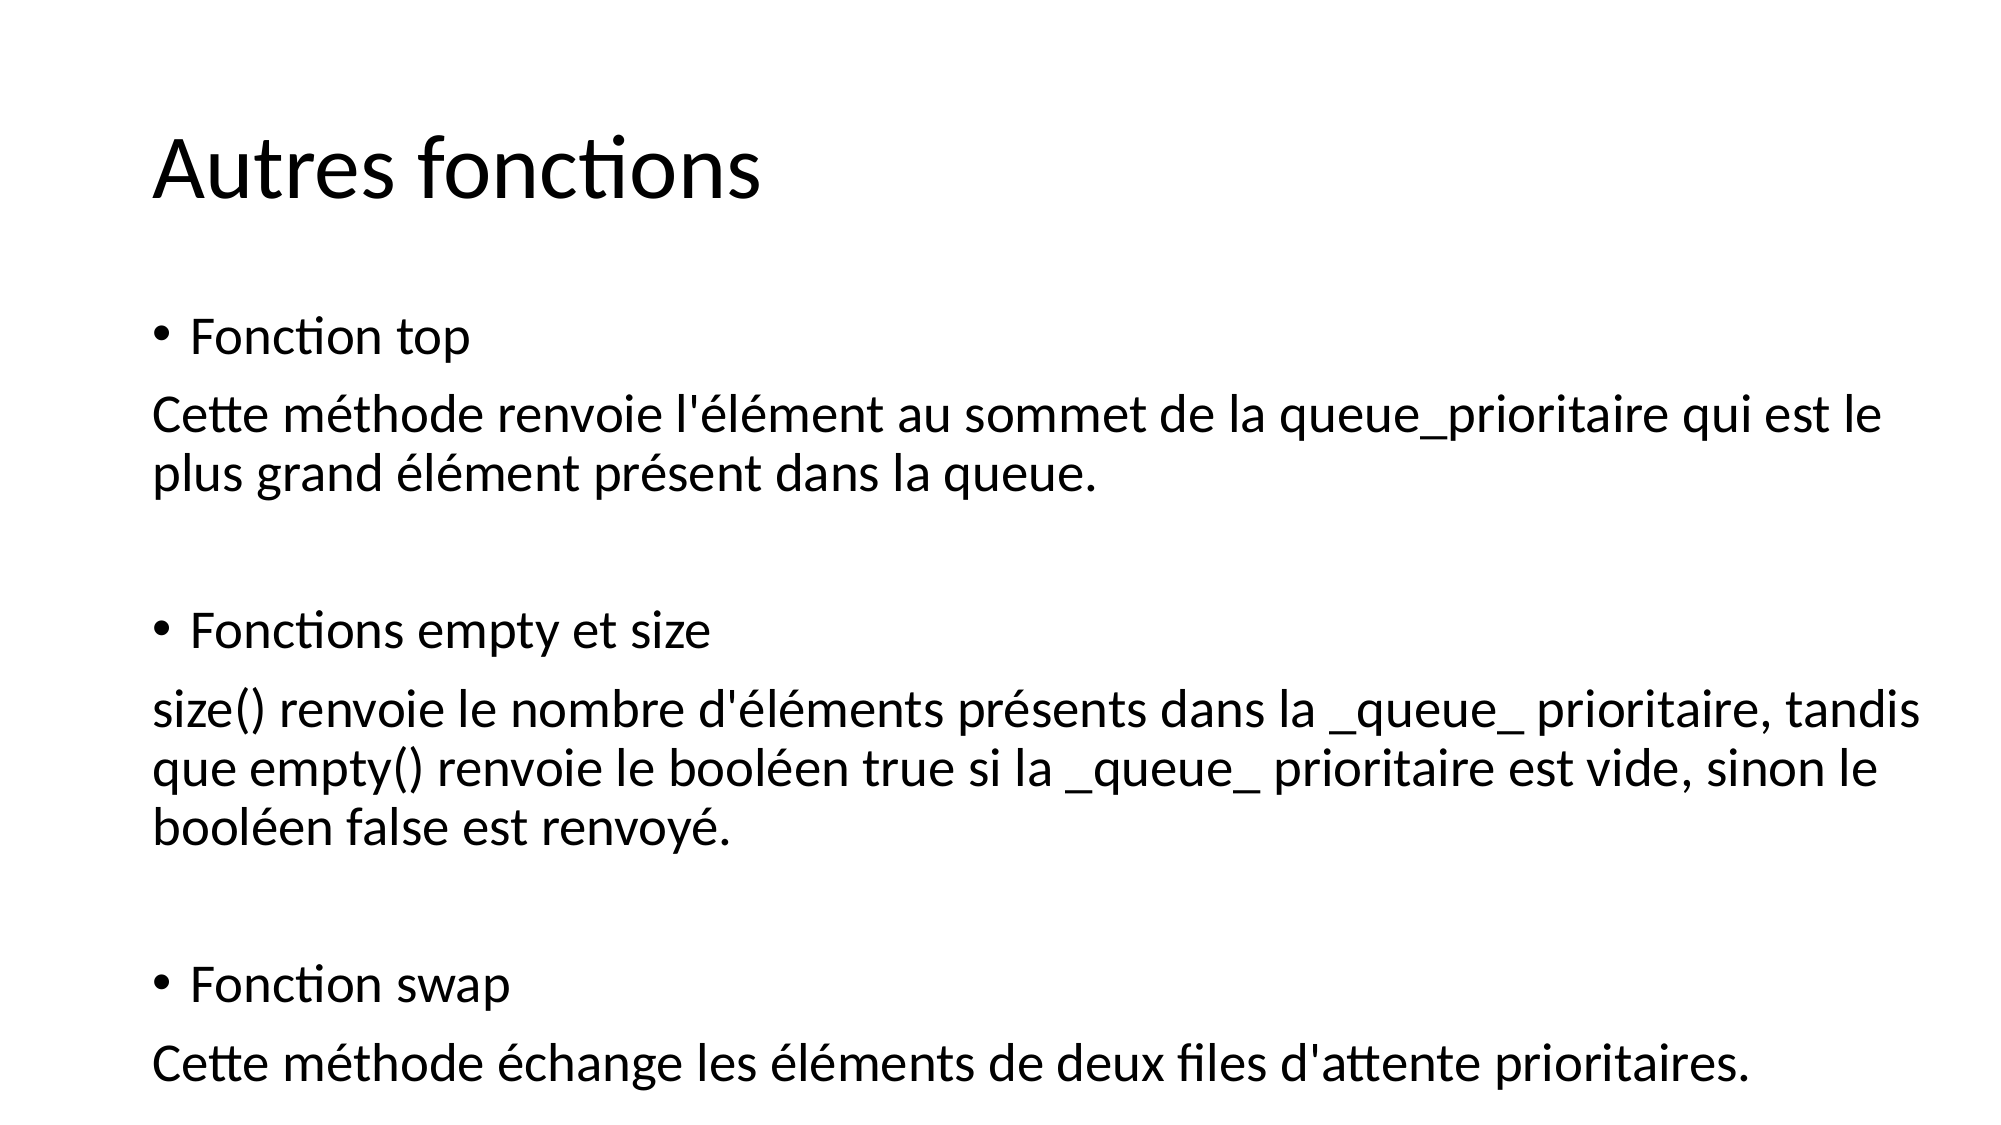

# Autres fonctions
Fonction top
Cette méthode renvoie l'élément au sommet de la queue_prioritaire qui est le plus grand élément présent dans la queue.

Fonctions empty et size
size() renvoie le nombre d'éléments présents dans la _queue_ prioritaire, tandis que empty() renvoie le booléen true si la _queue_ prioritaire est vide, sinon le booléen false est renvoyé.

Fonction swap
Cette méthode échange les éléments de deux files d'attente prioritaires.